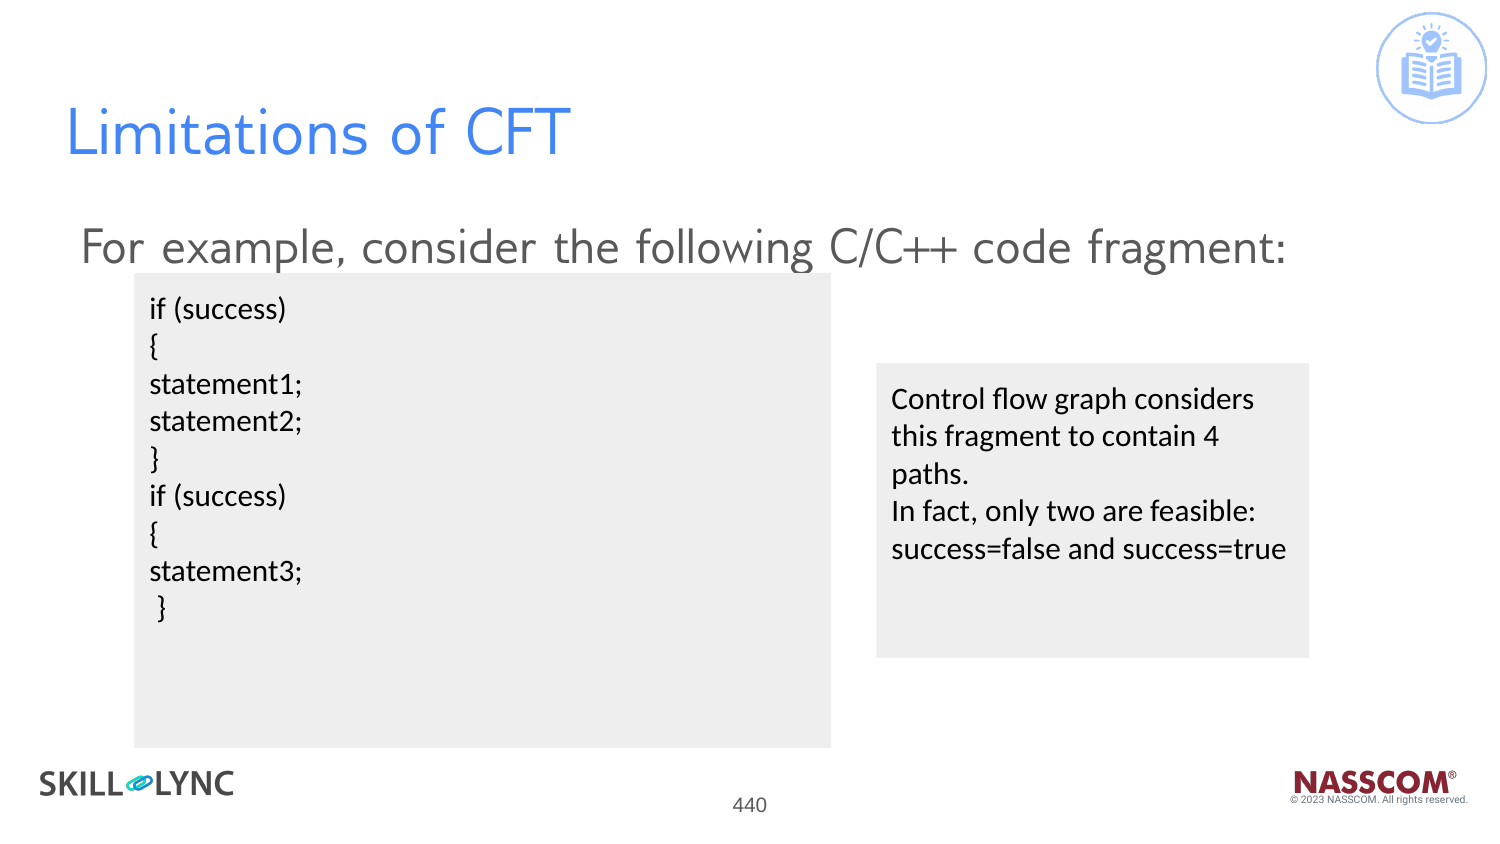

# Limitations of CFT
 For example, consider the following C/C++ code fragment:
if (success)
{
statement1;
statement2;
}
if (success)
{
statement3;
 }

Control flow graph considers this fragment to contain 4 paths.
In fact, only two are feasible: success=false and success=true
440